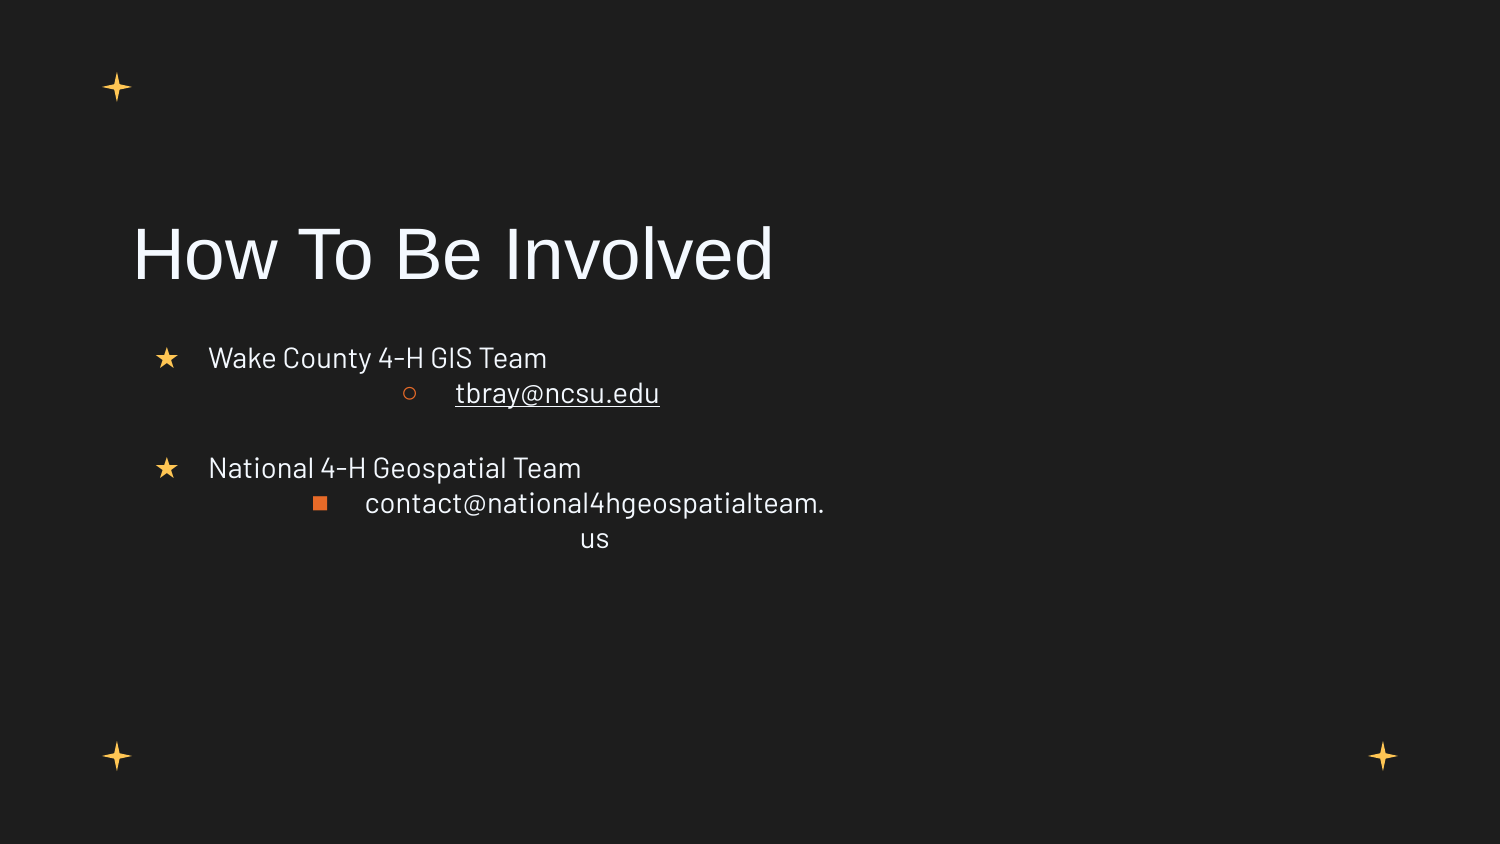

# How To Be Involved
Wake County 4-H GIS Team
tbray@ncsu.edu
National 4-H Geospatial Team
contact@national4hgeospatialteam.us